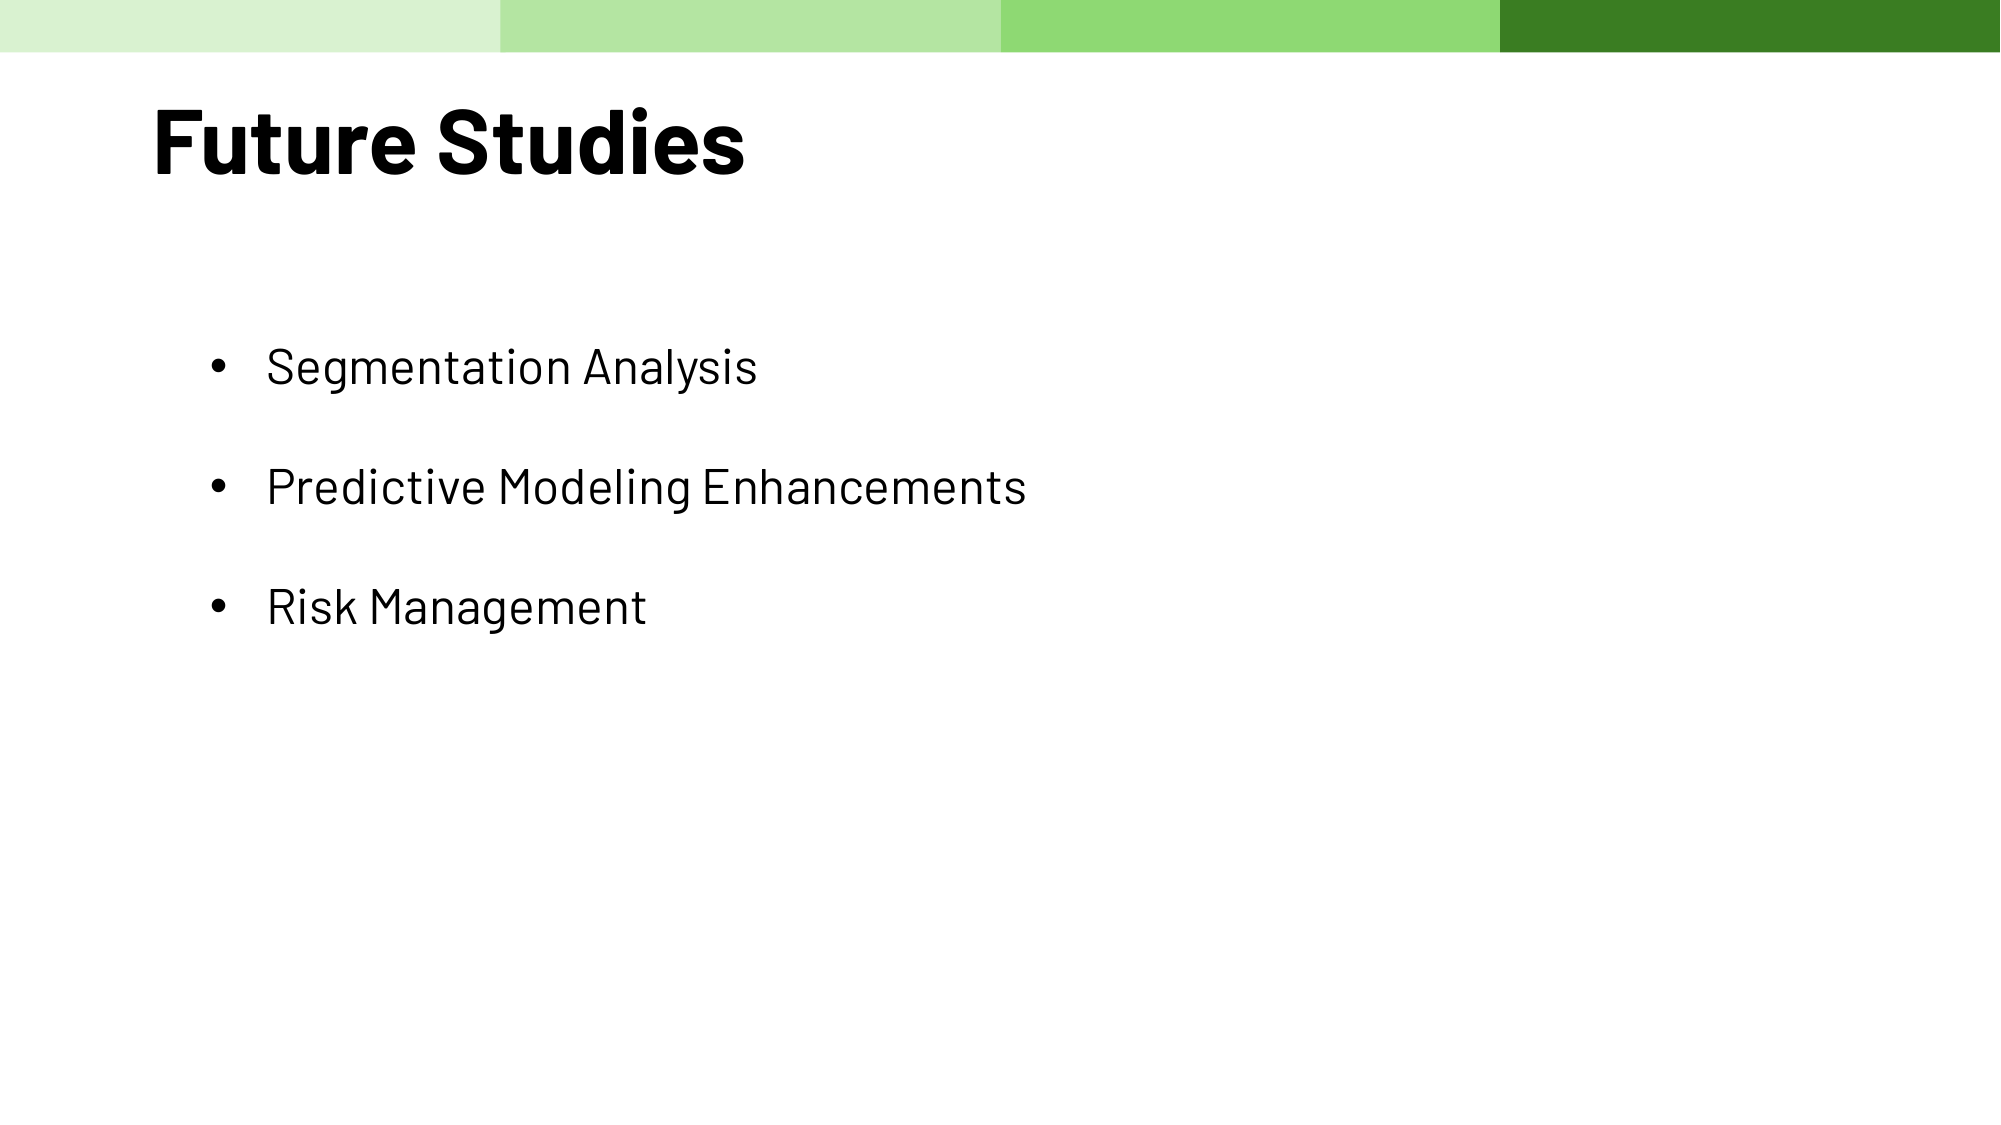

Future Studies
Segmentation Analysis
Predictive Modeling Enhancements
Risk Management